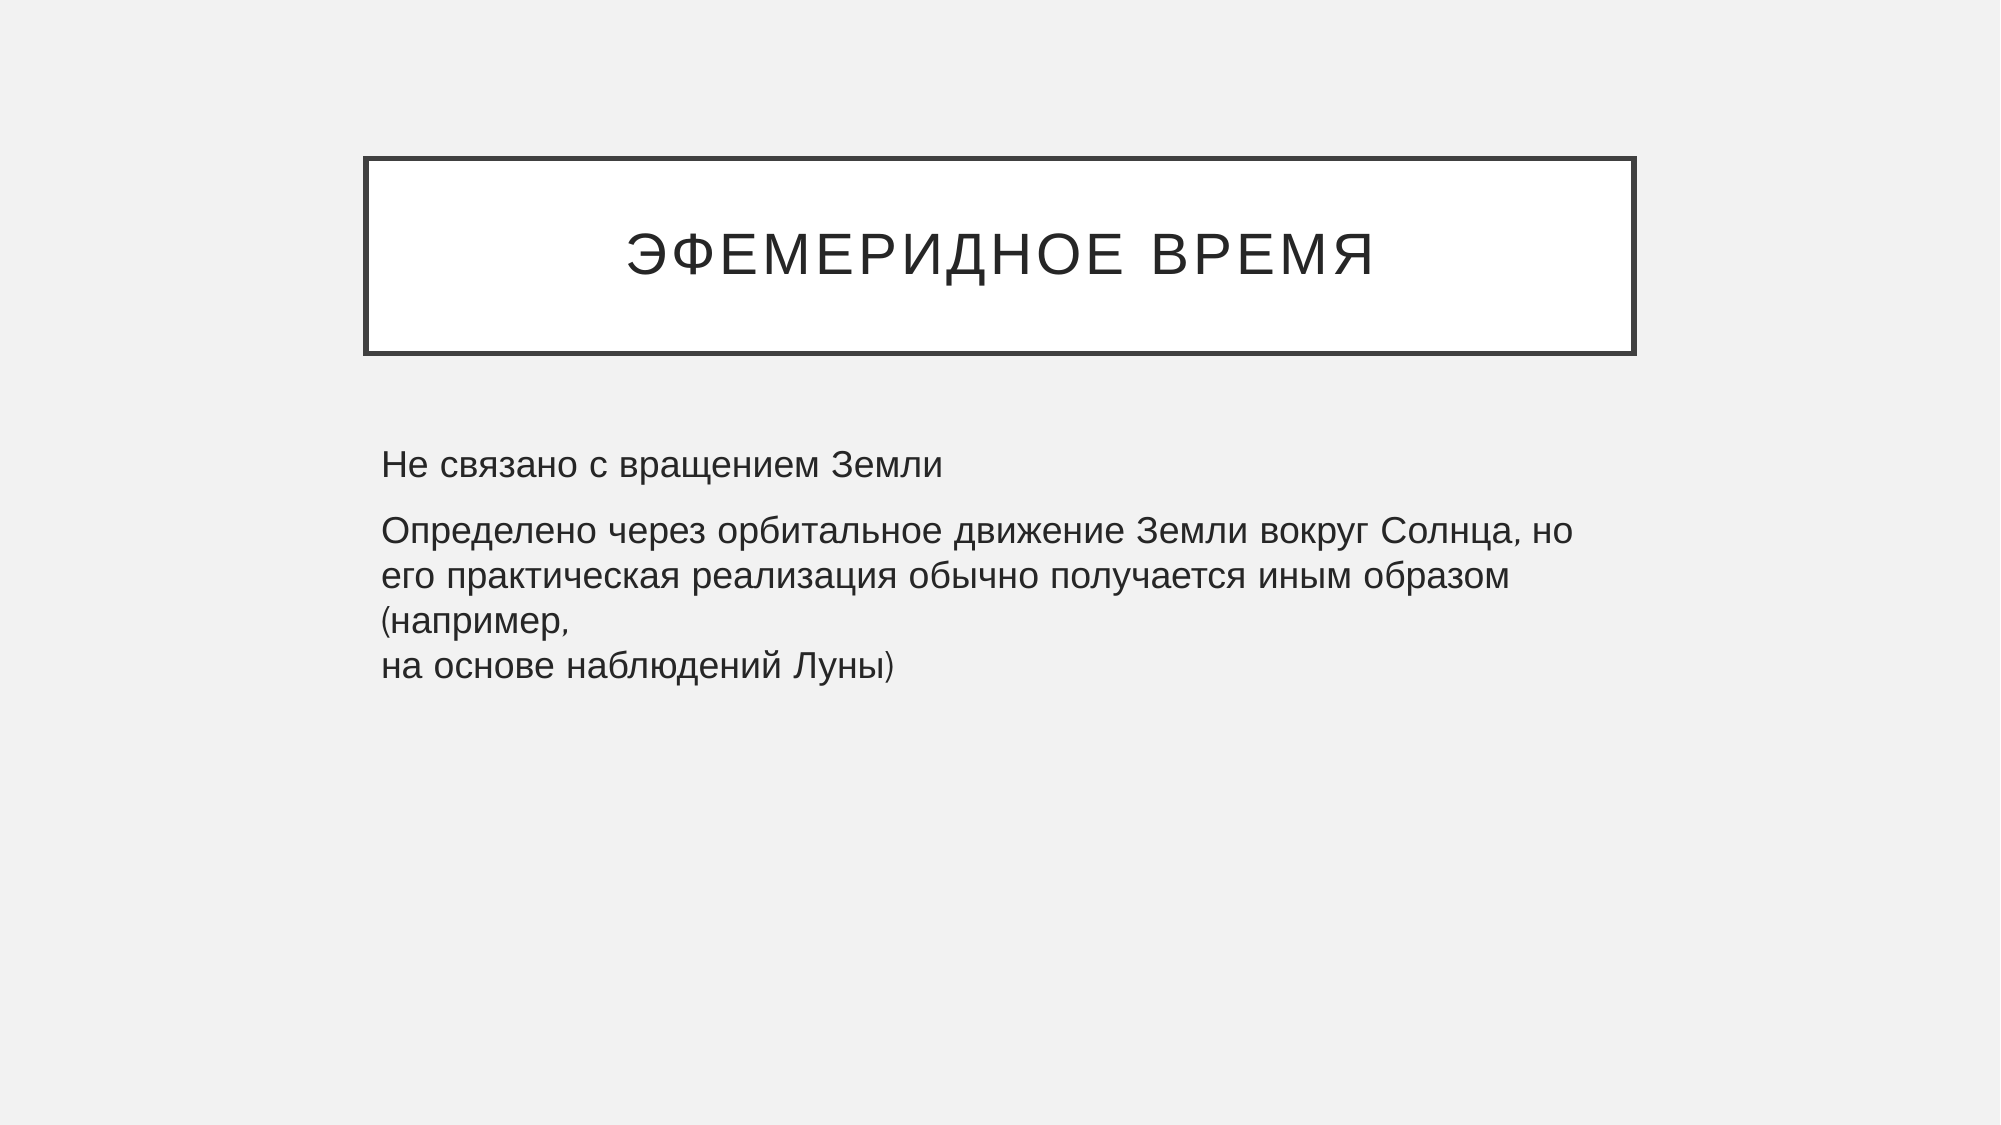

# Эфемеридное время
Не связано с вращением Земли
Определено через орбитальное движение Земли вокруг Солнца, но его практическая реализация обычно получается иным образом (например,
на основе наблюдений Луны)